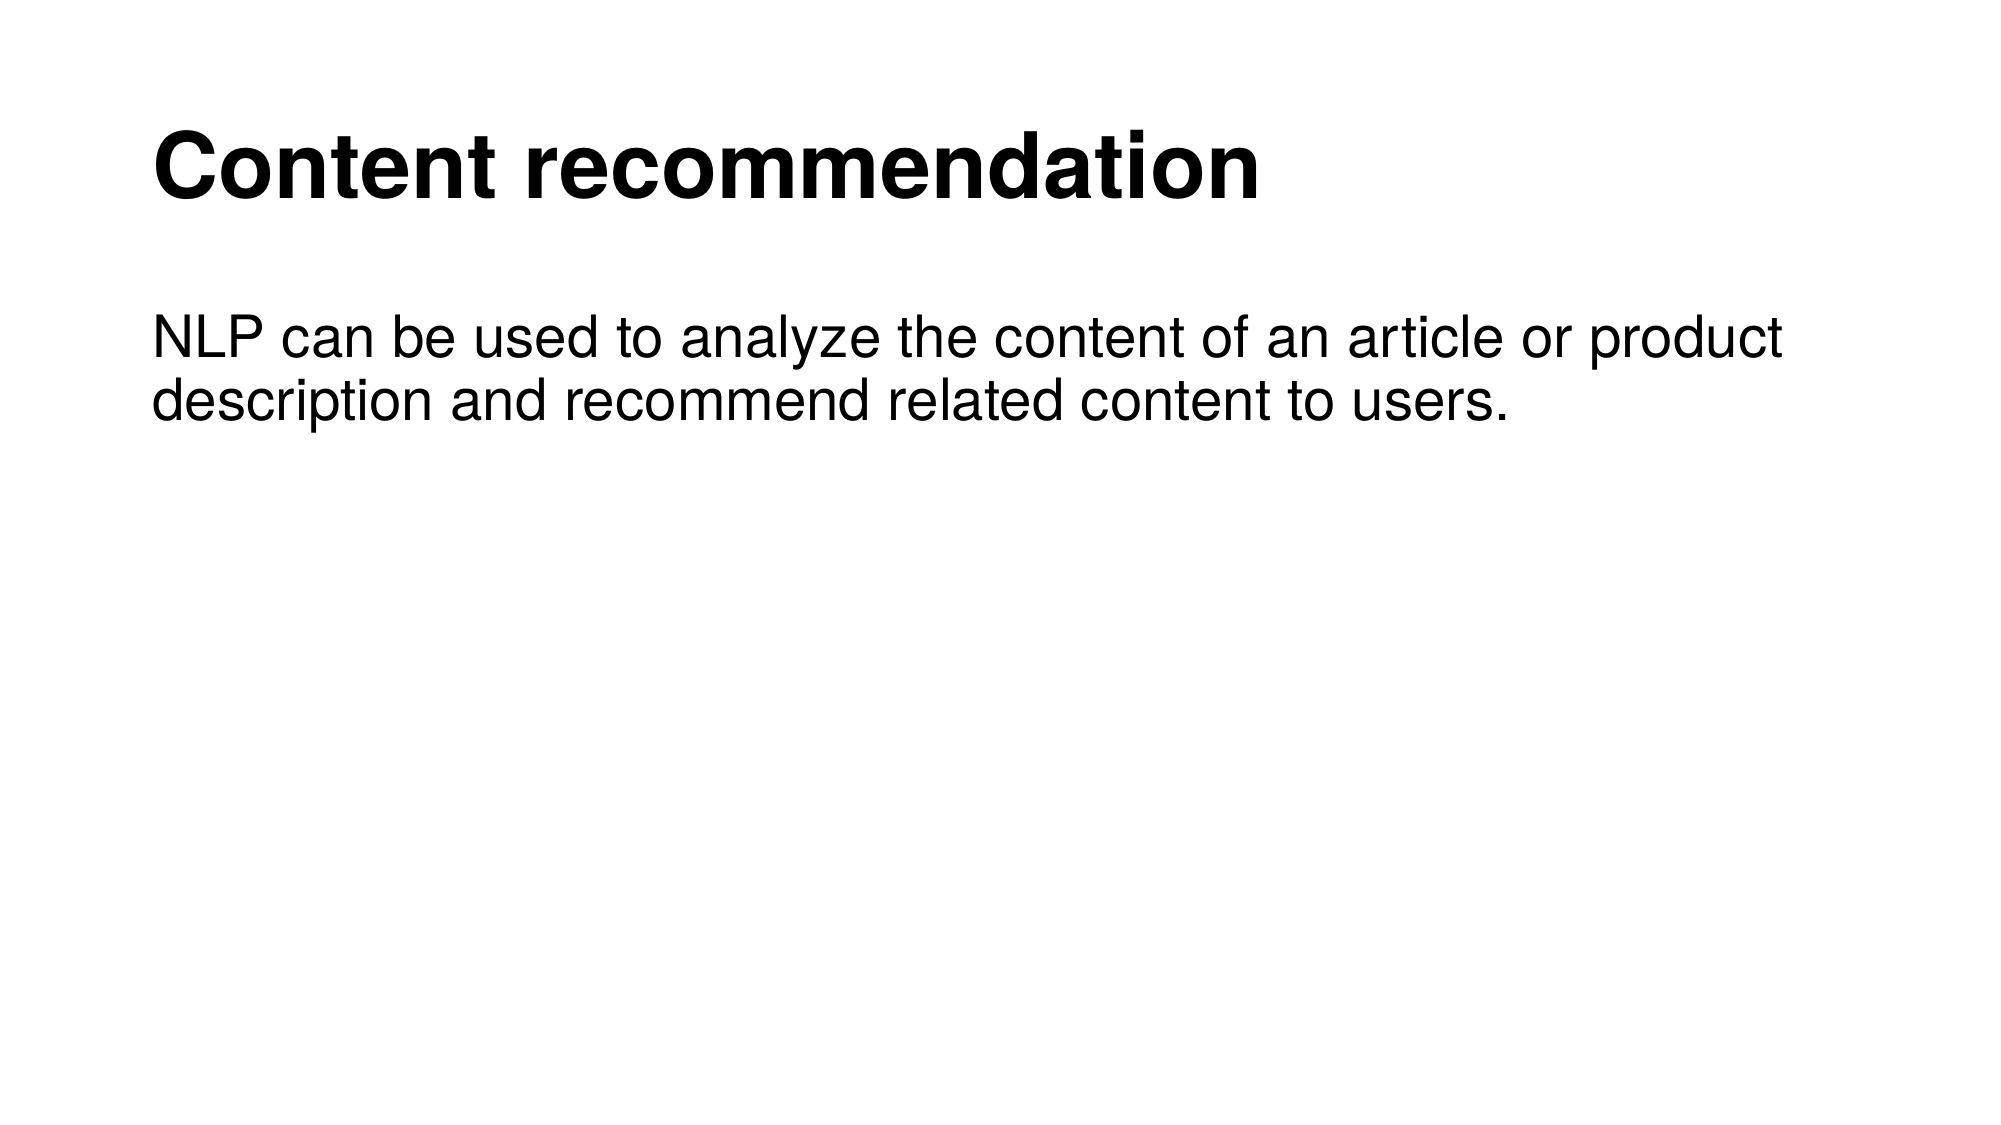

# Content recommendation
NLP can be used to analyze the content of an article or product description and recommend related content to users.